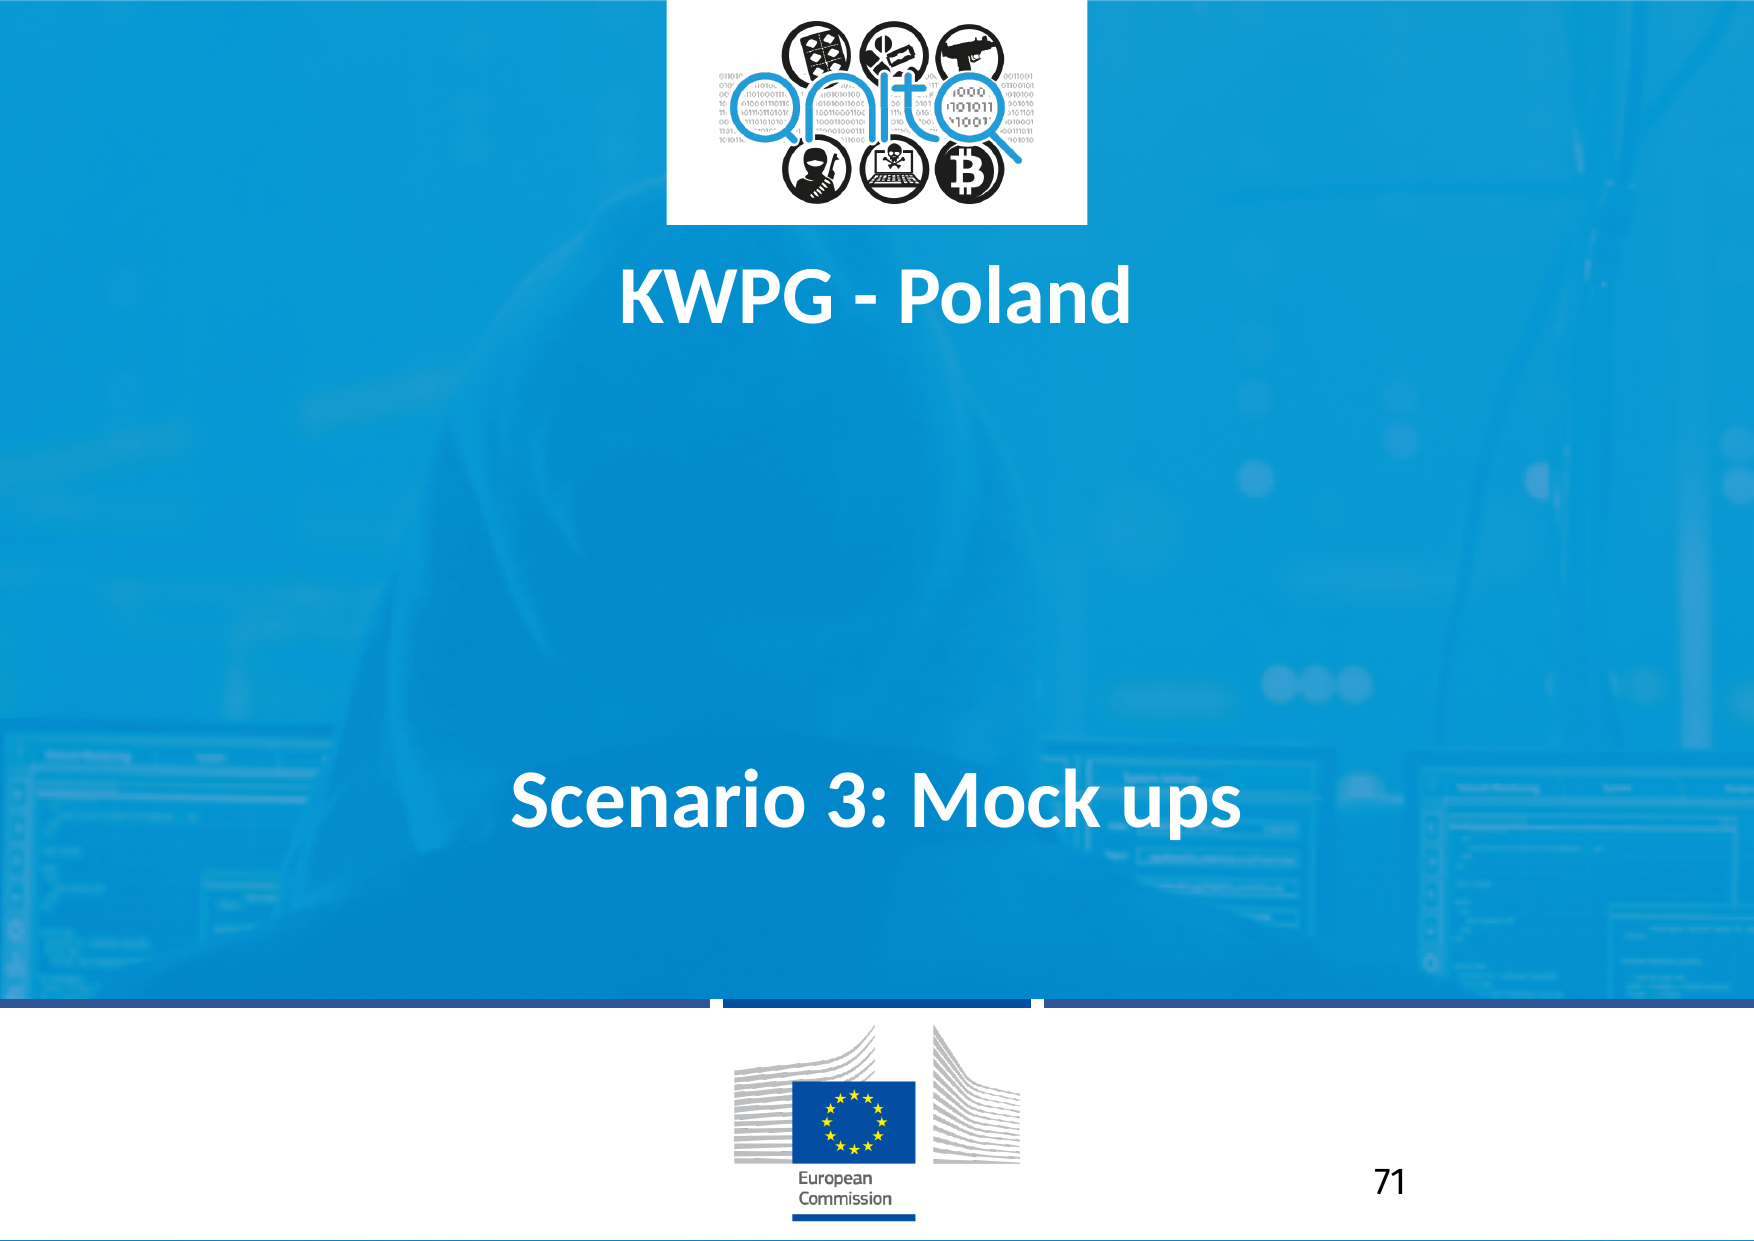

KWPG - Poland
# Scenario 3: Mock ups
71